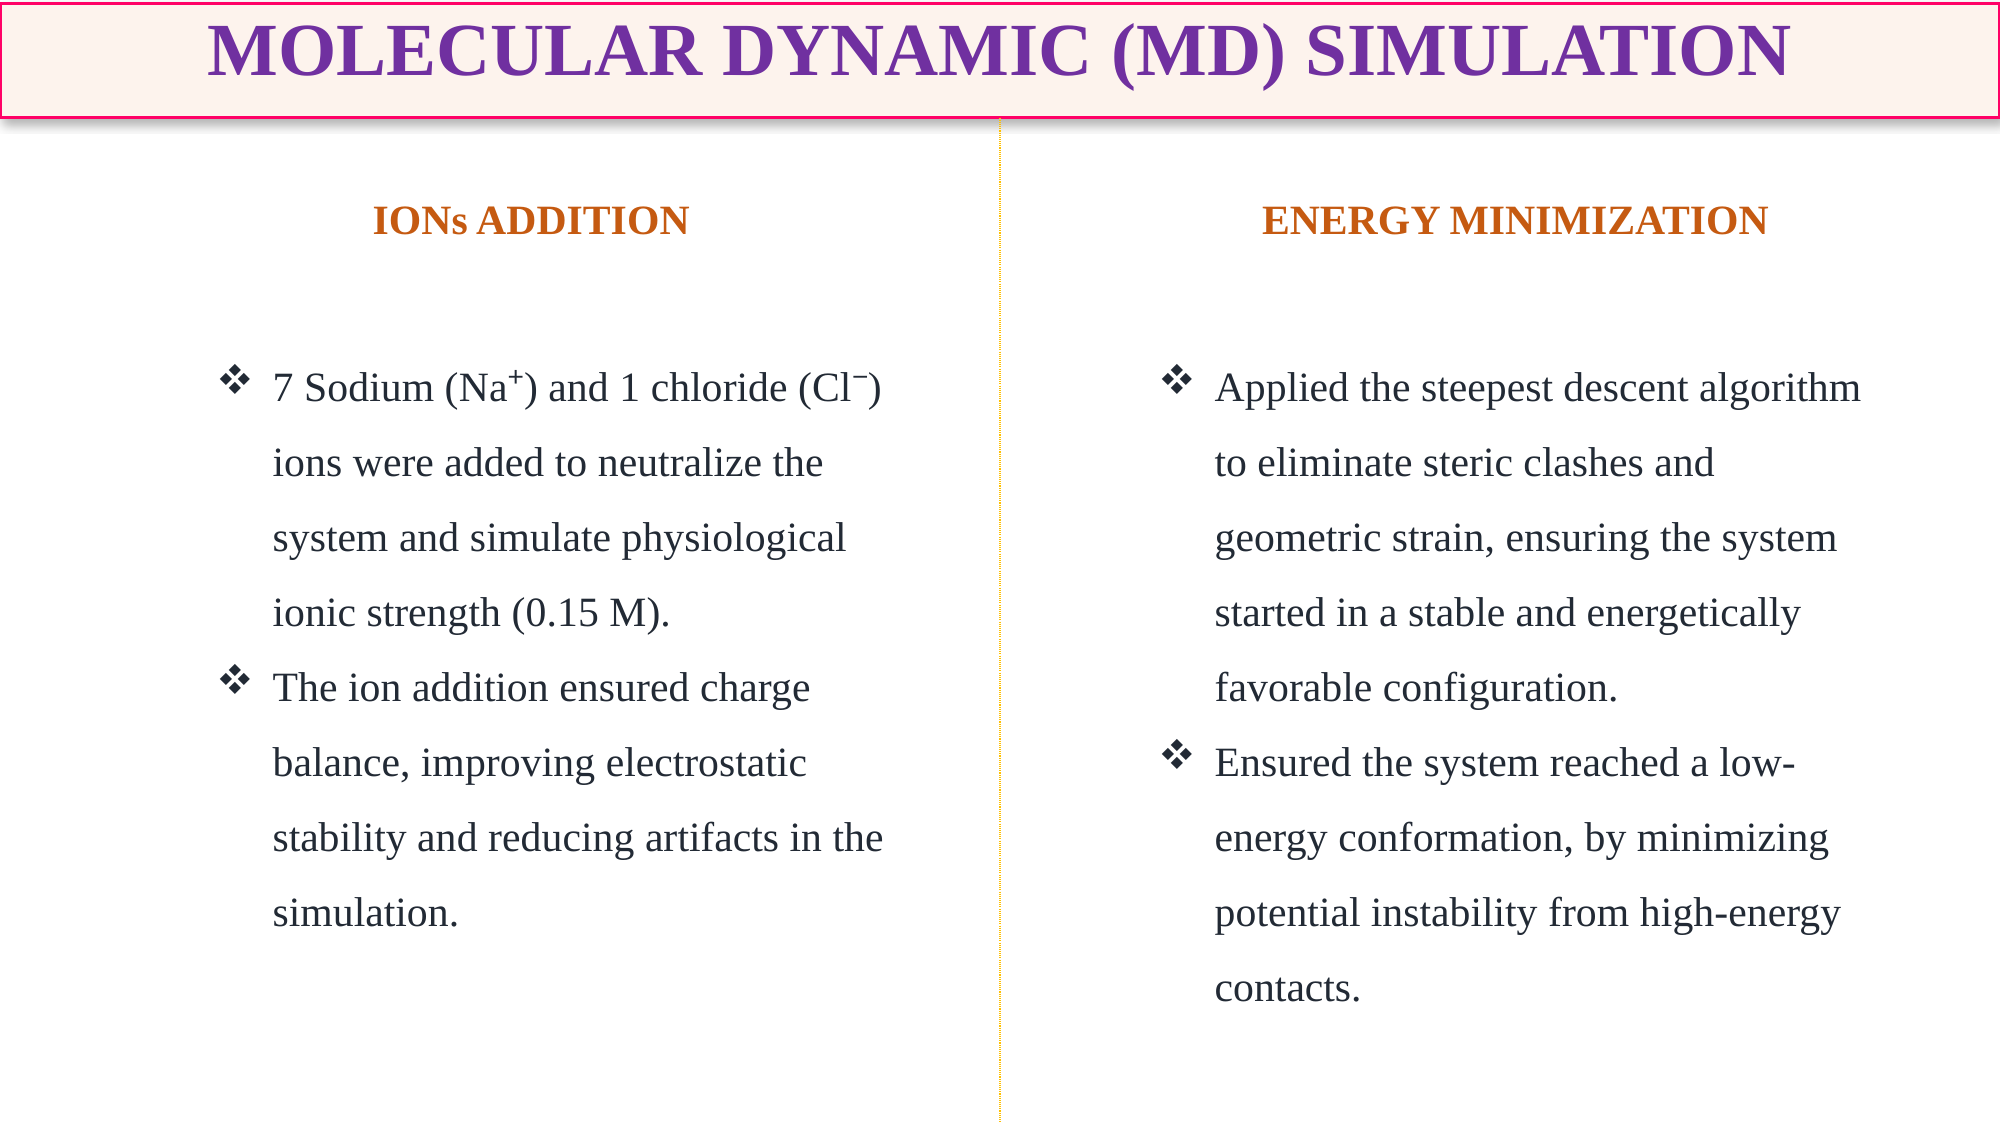

MOLECULAR DYNAMIC (MD) SIMULATION

IONs ADDITION
ENERGY MINIMIZATION
7 Sodium (Na⁺) and 1 chloride (Cl⁻) ions were added to neutralize the system and simulate physiological ionic strength (0.15 M).
The ion addition ensured charge balance, improving electrostatic stability and reducing artifacts in the simulation.
Applied the steepest descent algorithm to eliminate steric clashes and geometric strain, ensuring the system started in a stable and energetically favorable configuration.
Ensured the system reached a low-energy conformation, by minimizing potential instability from high-energy contacts.